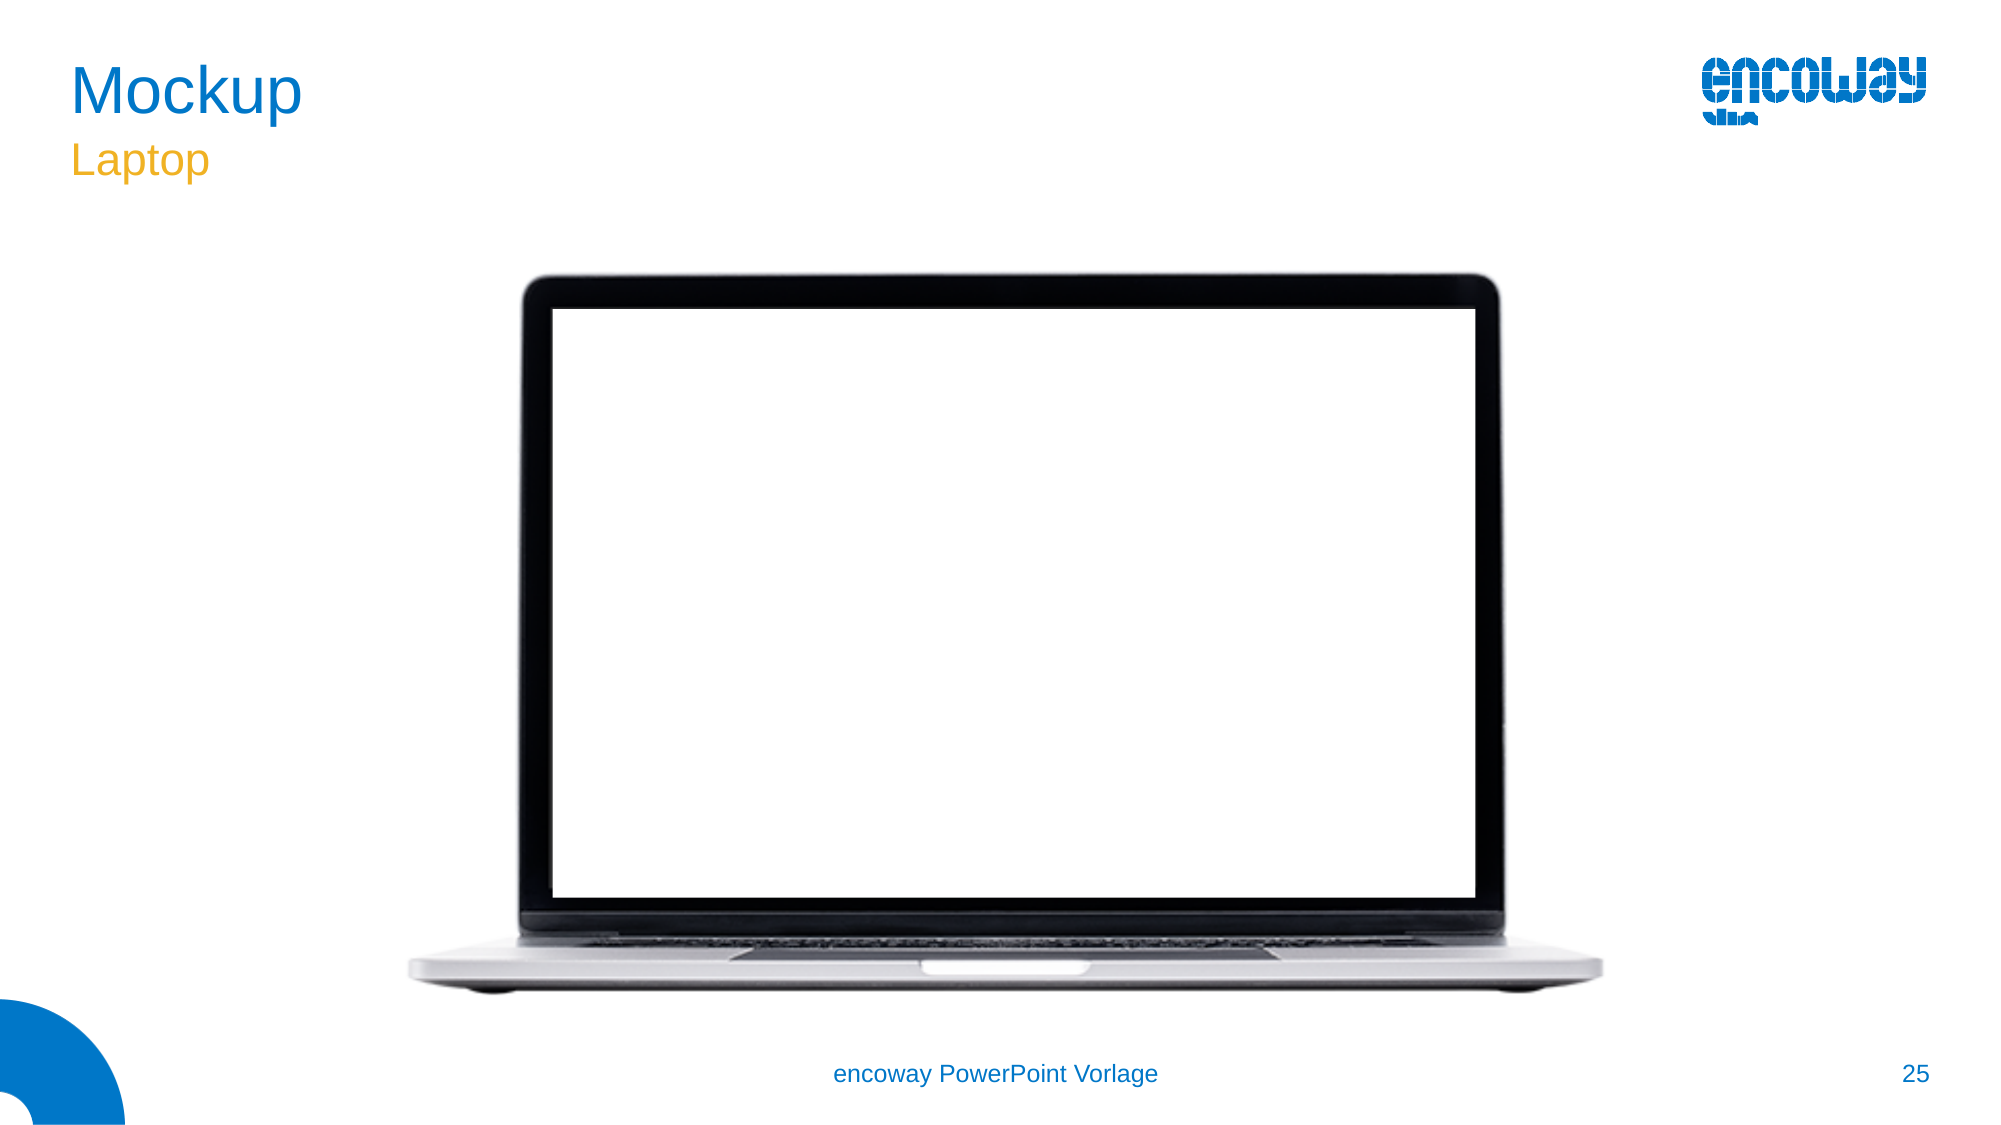

# Mockup
Laptop

encoway PowerPoint Vorlage
25